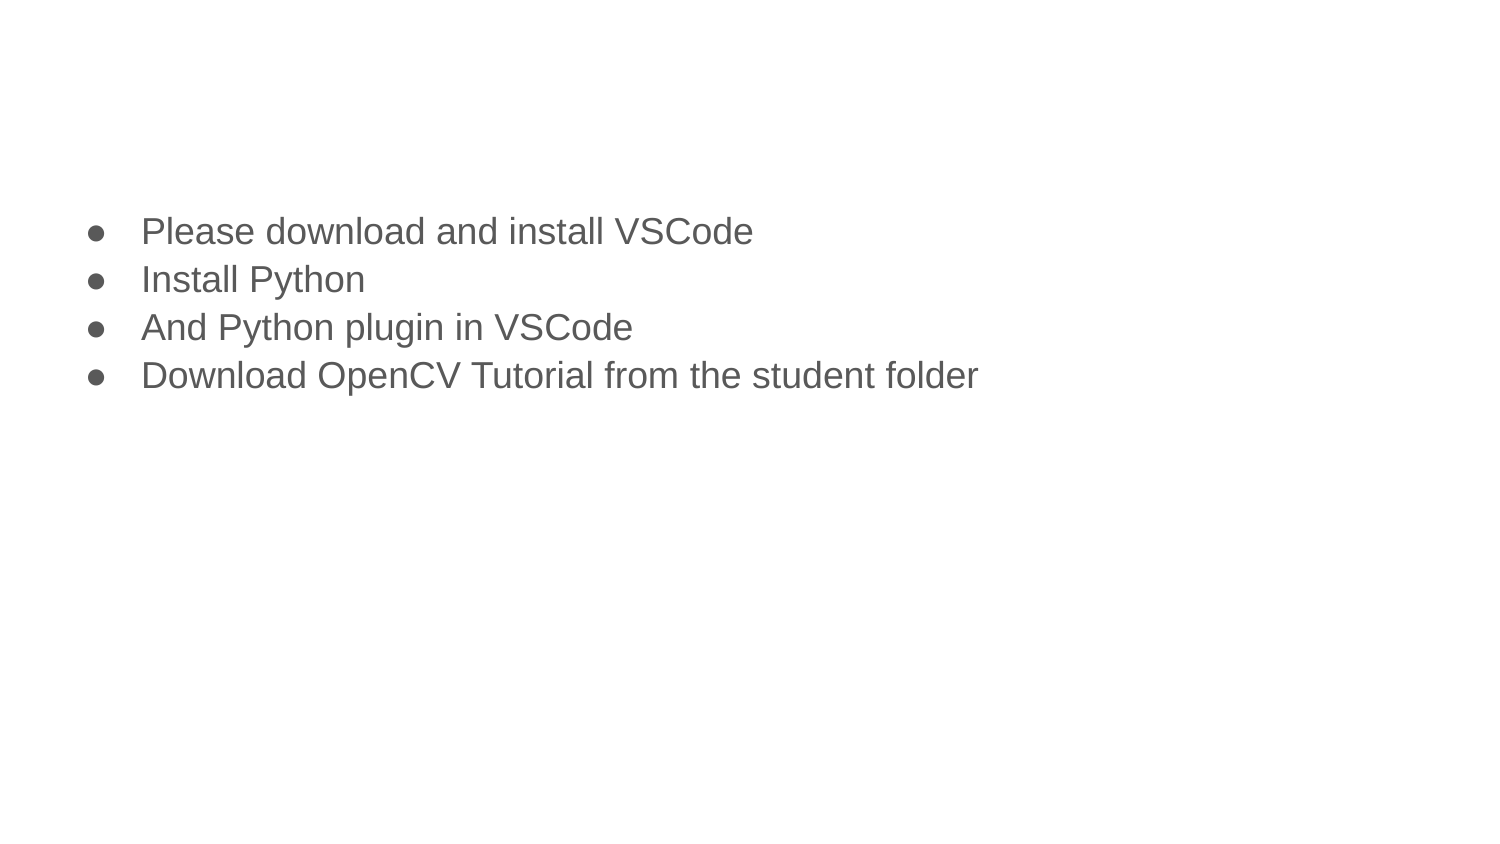

#
Please download and install VSCode
Install Python
And Python plugin in VSCode
Download OpenCV Tutorial from the student folder